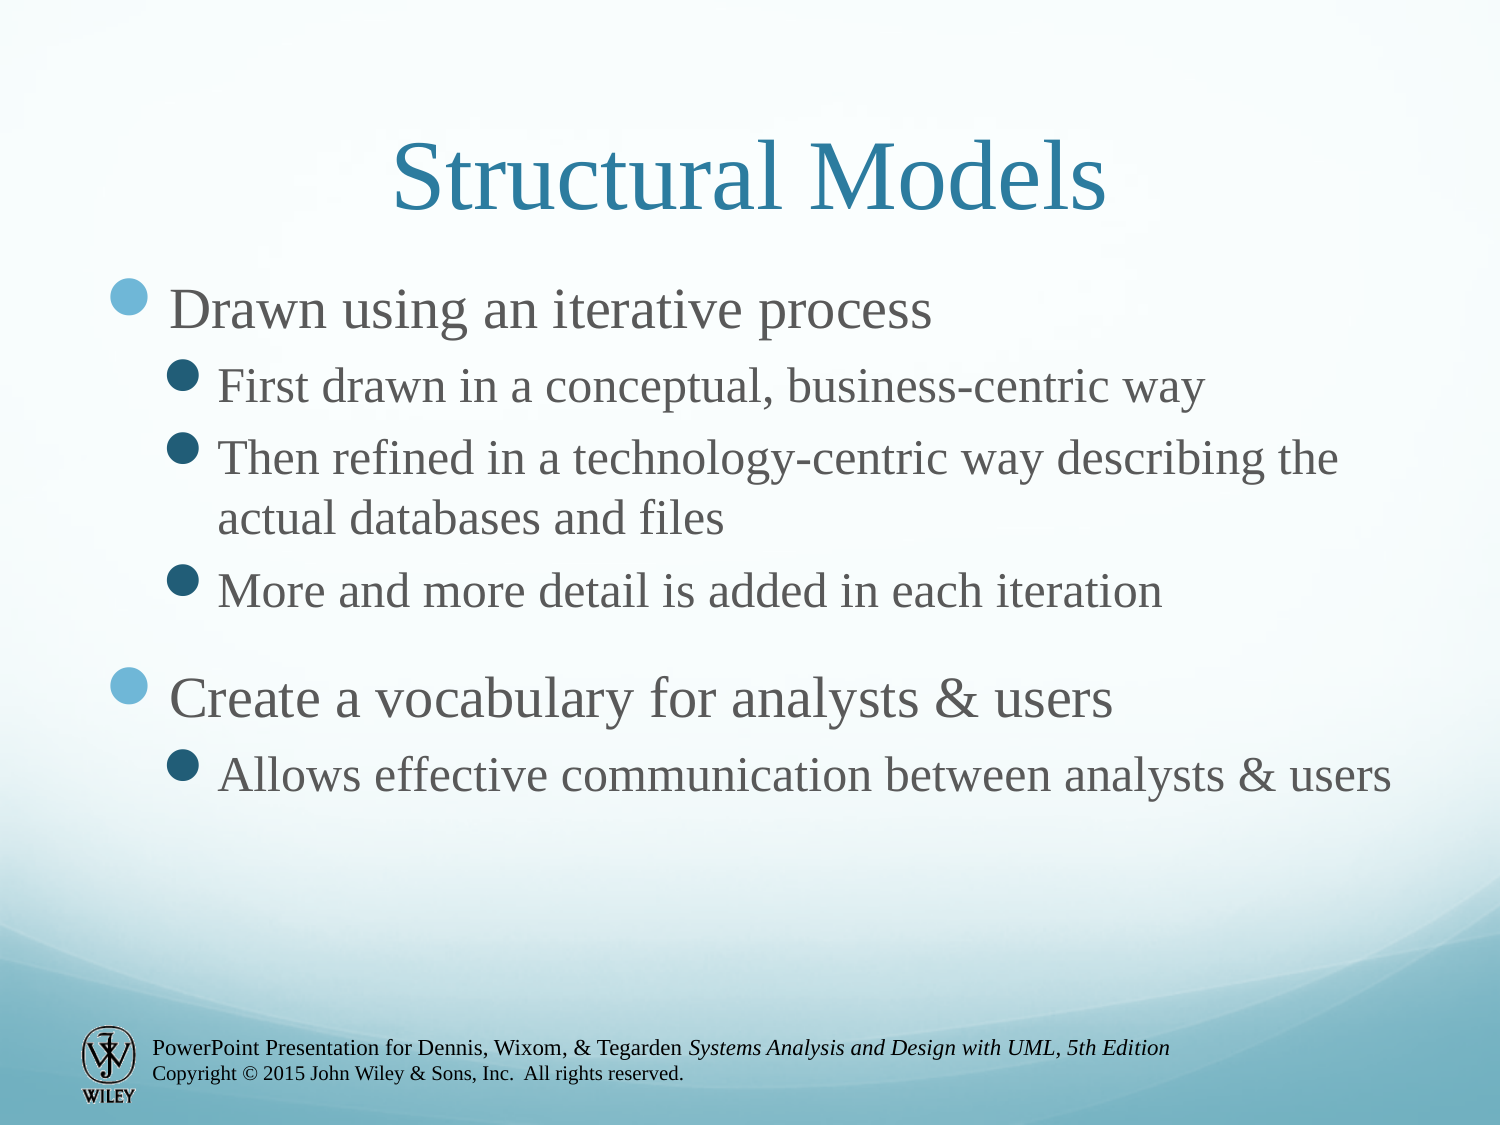

# Structural Models
Drawn using an iterative process
First drawn in a conceptual, business-centric way
Then refined in a technology-centric way describing the actual databases and files
More and more detail is added in each iteration
Create a vocabulary for analysts & users
Allows effective communication between analysts & users